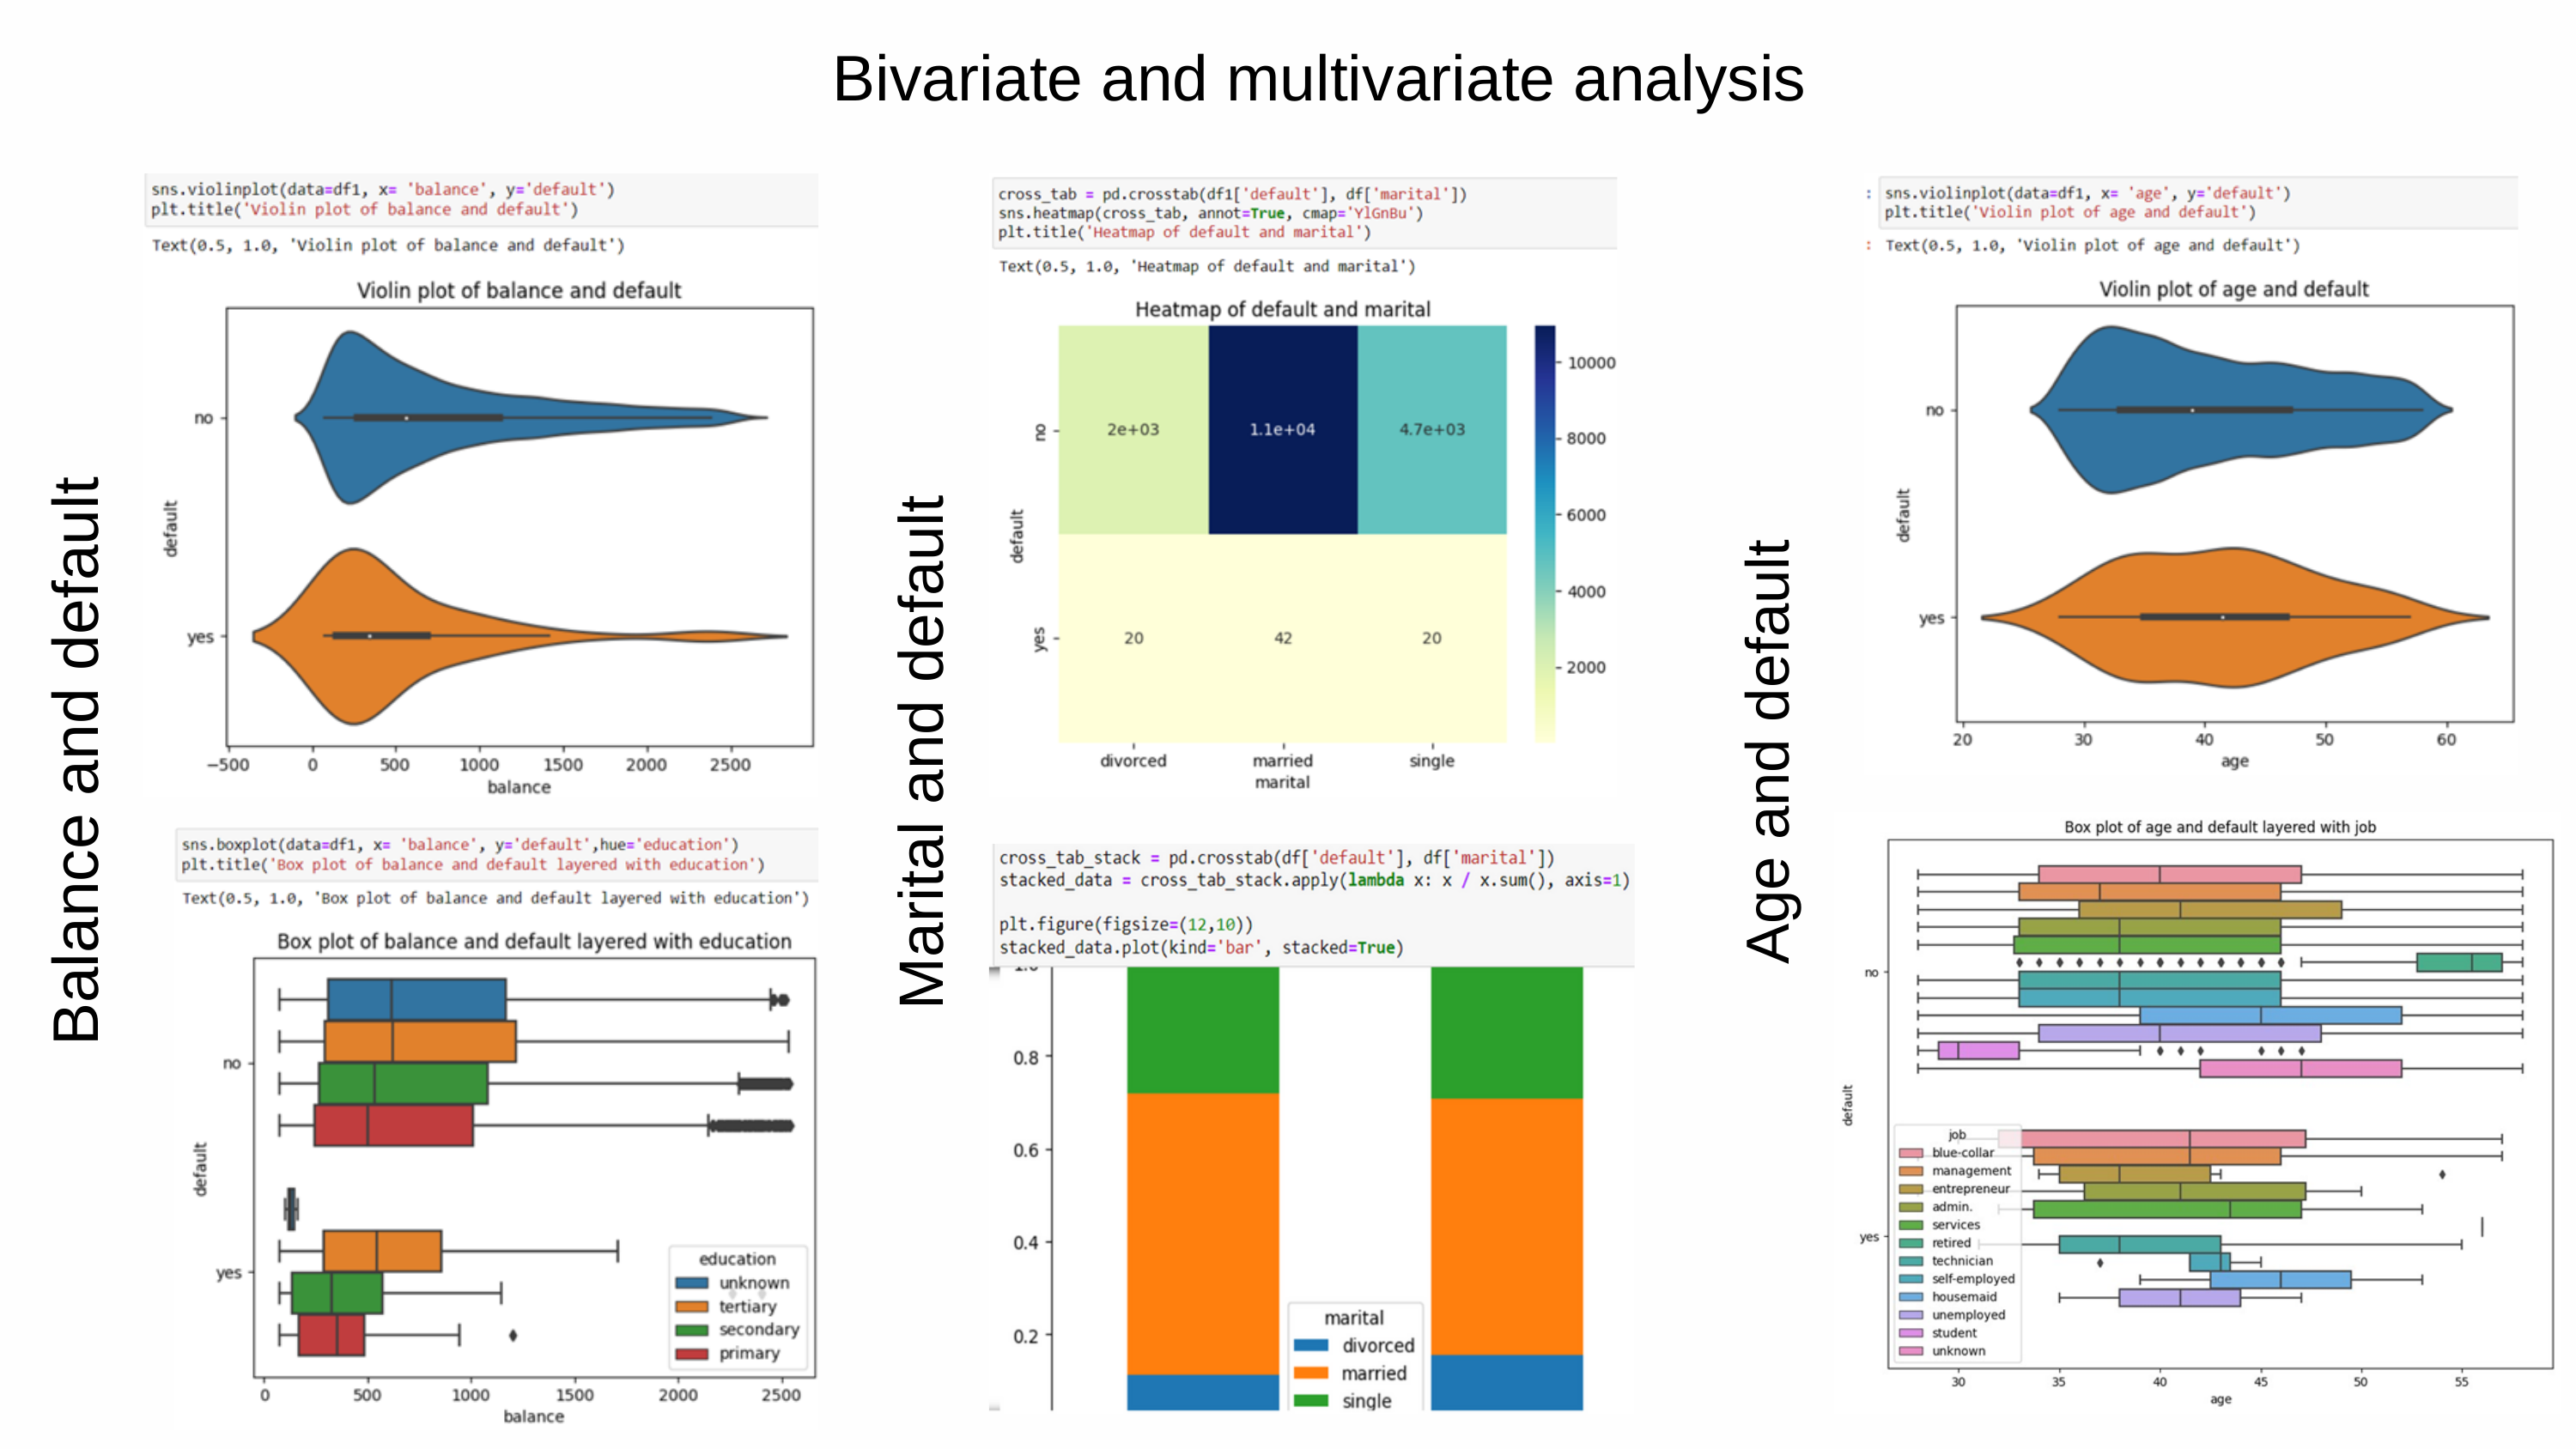

Bivariate and multivariate analysis

Marital and default
Age and default
Balance and default